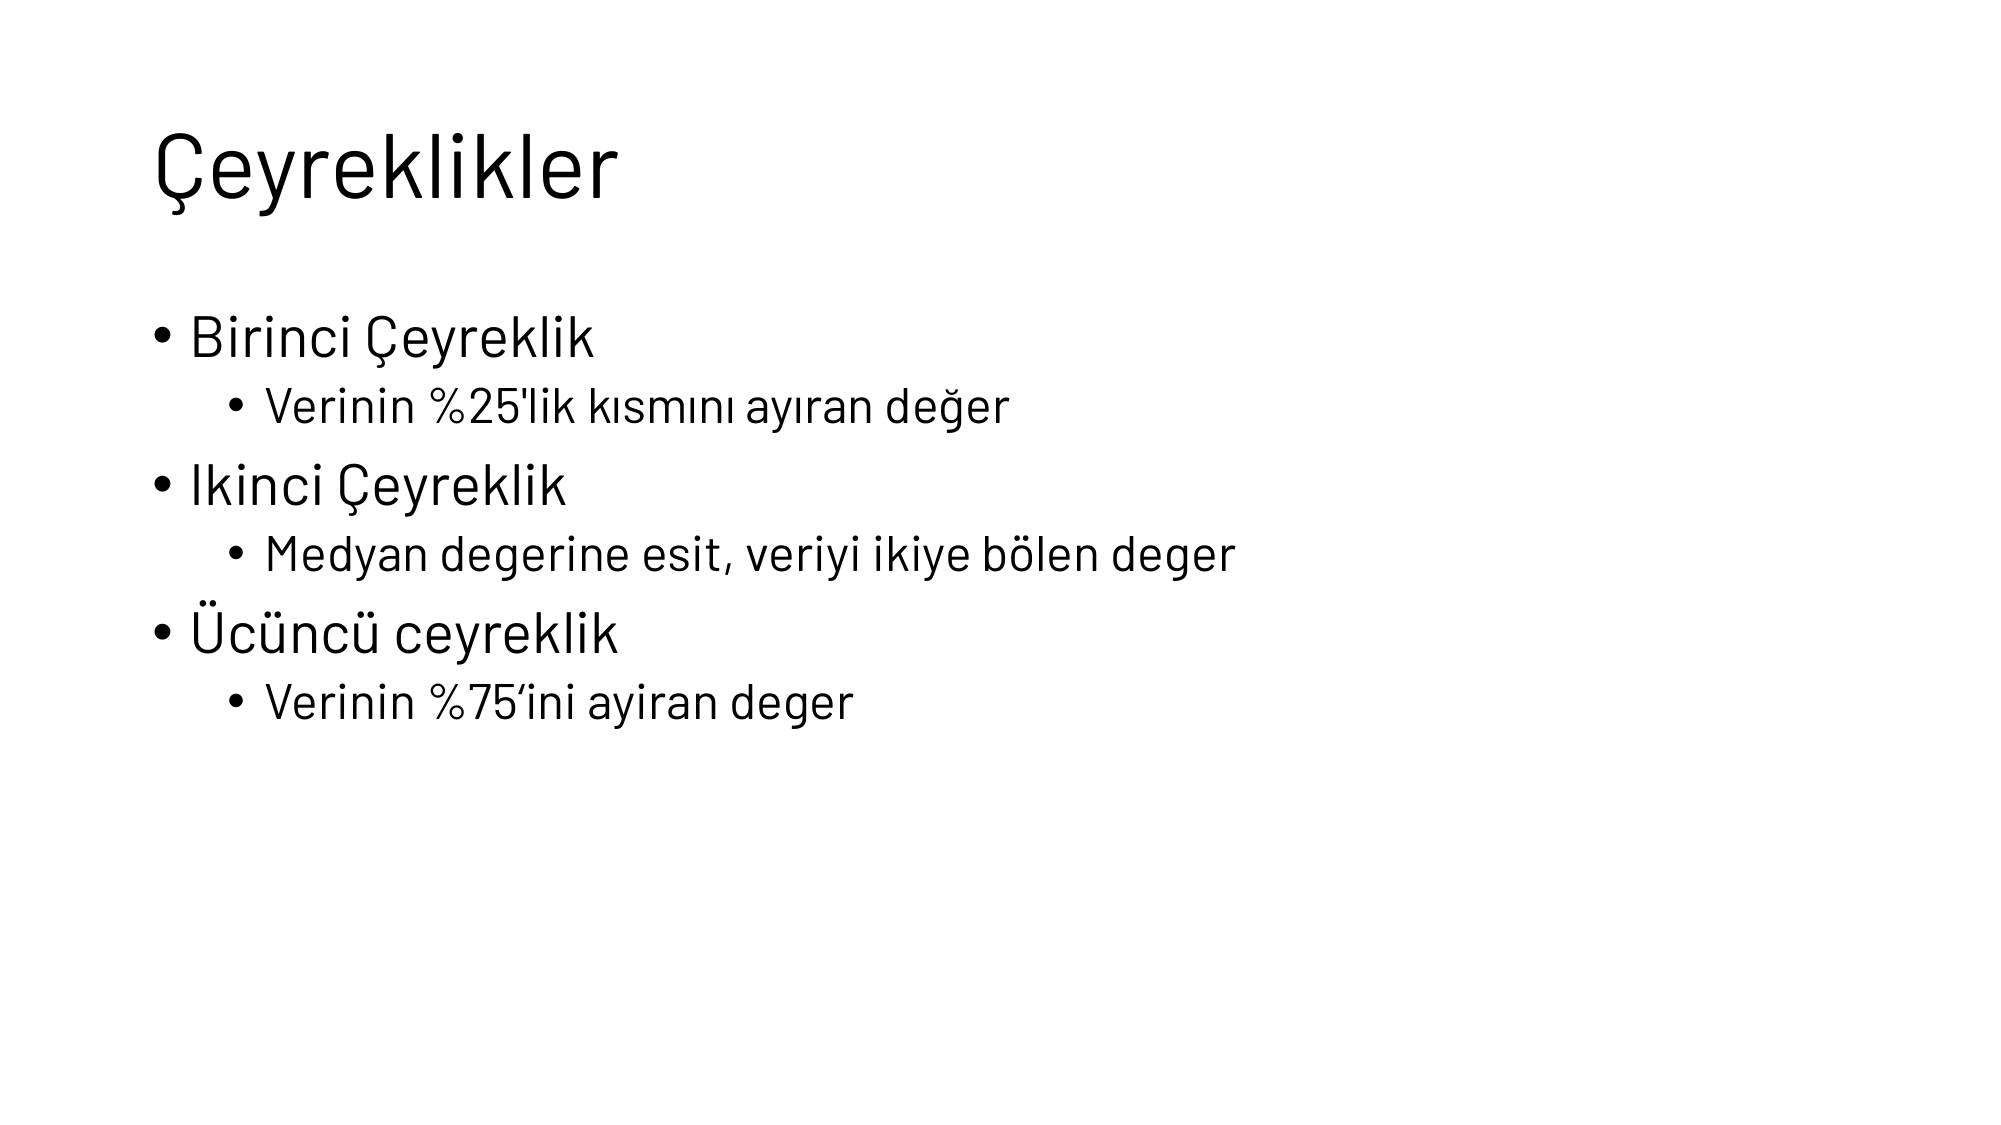

# Çeyreklikler
Birinci Çeyreklik
Verinin %25'lik kısmını ayıran değer
Ikinci Çeyreklik
Medyan degerine esit, veriyi ikiye bölen deger
Ücüncü ceyreklik
Verinin %75‘ini ayiran deger